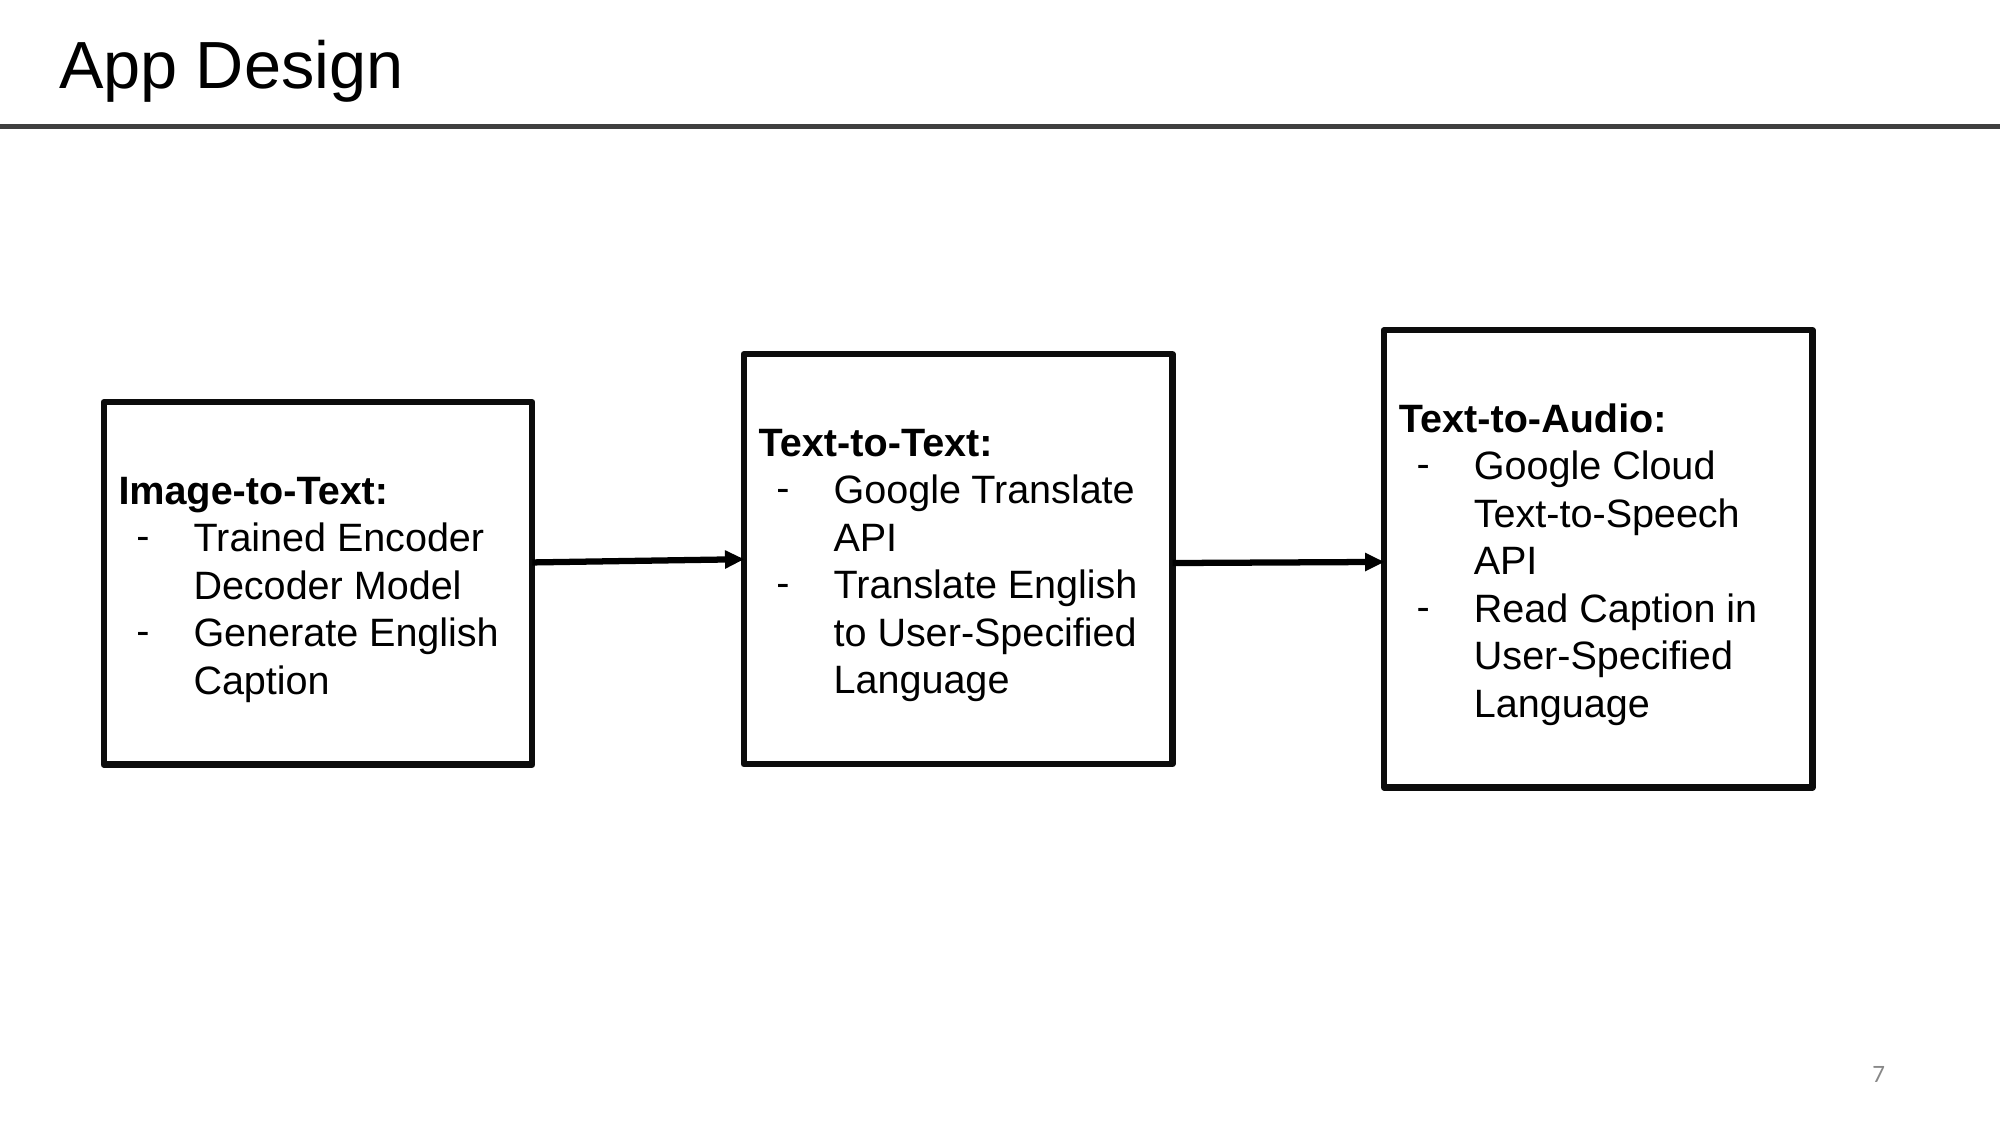

# App Design

Text-to-Audio:
Google Cloud Text-to-Speech API
Read Caption in User-Specified Language

Text-to-Text:
Google Translate API
Translate English to User-Specified Language

Image-to-Text:
Trained Encoder Decoder Model
Generate English Caption

7